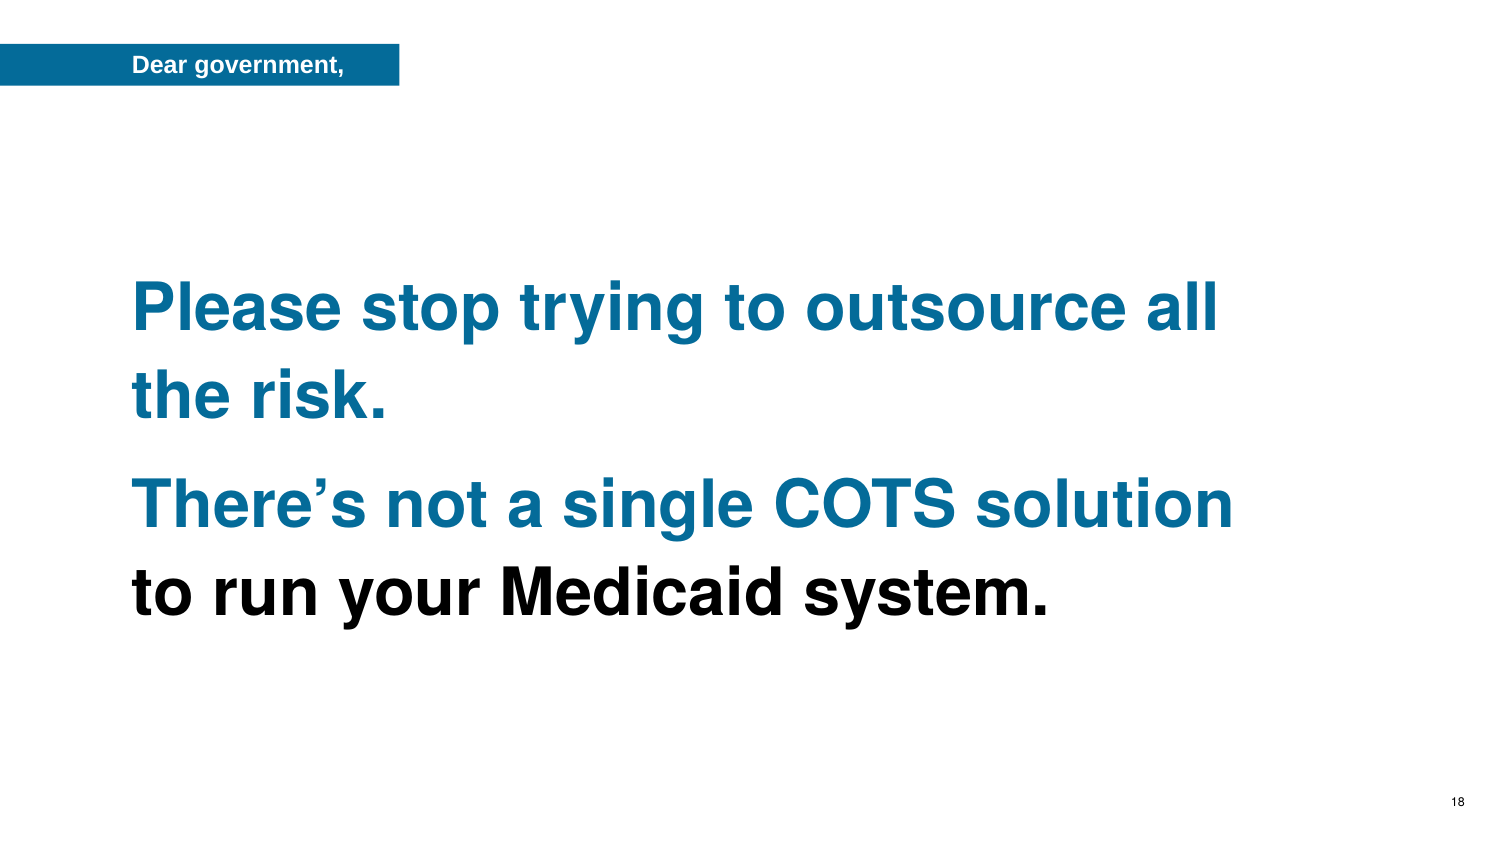

Dear government,

# Please stop trying to outsource all the risk.
There’s not a single COTS solution to run your Medicaid system.
18